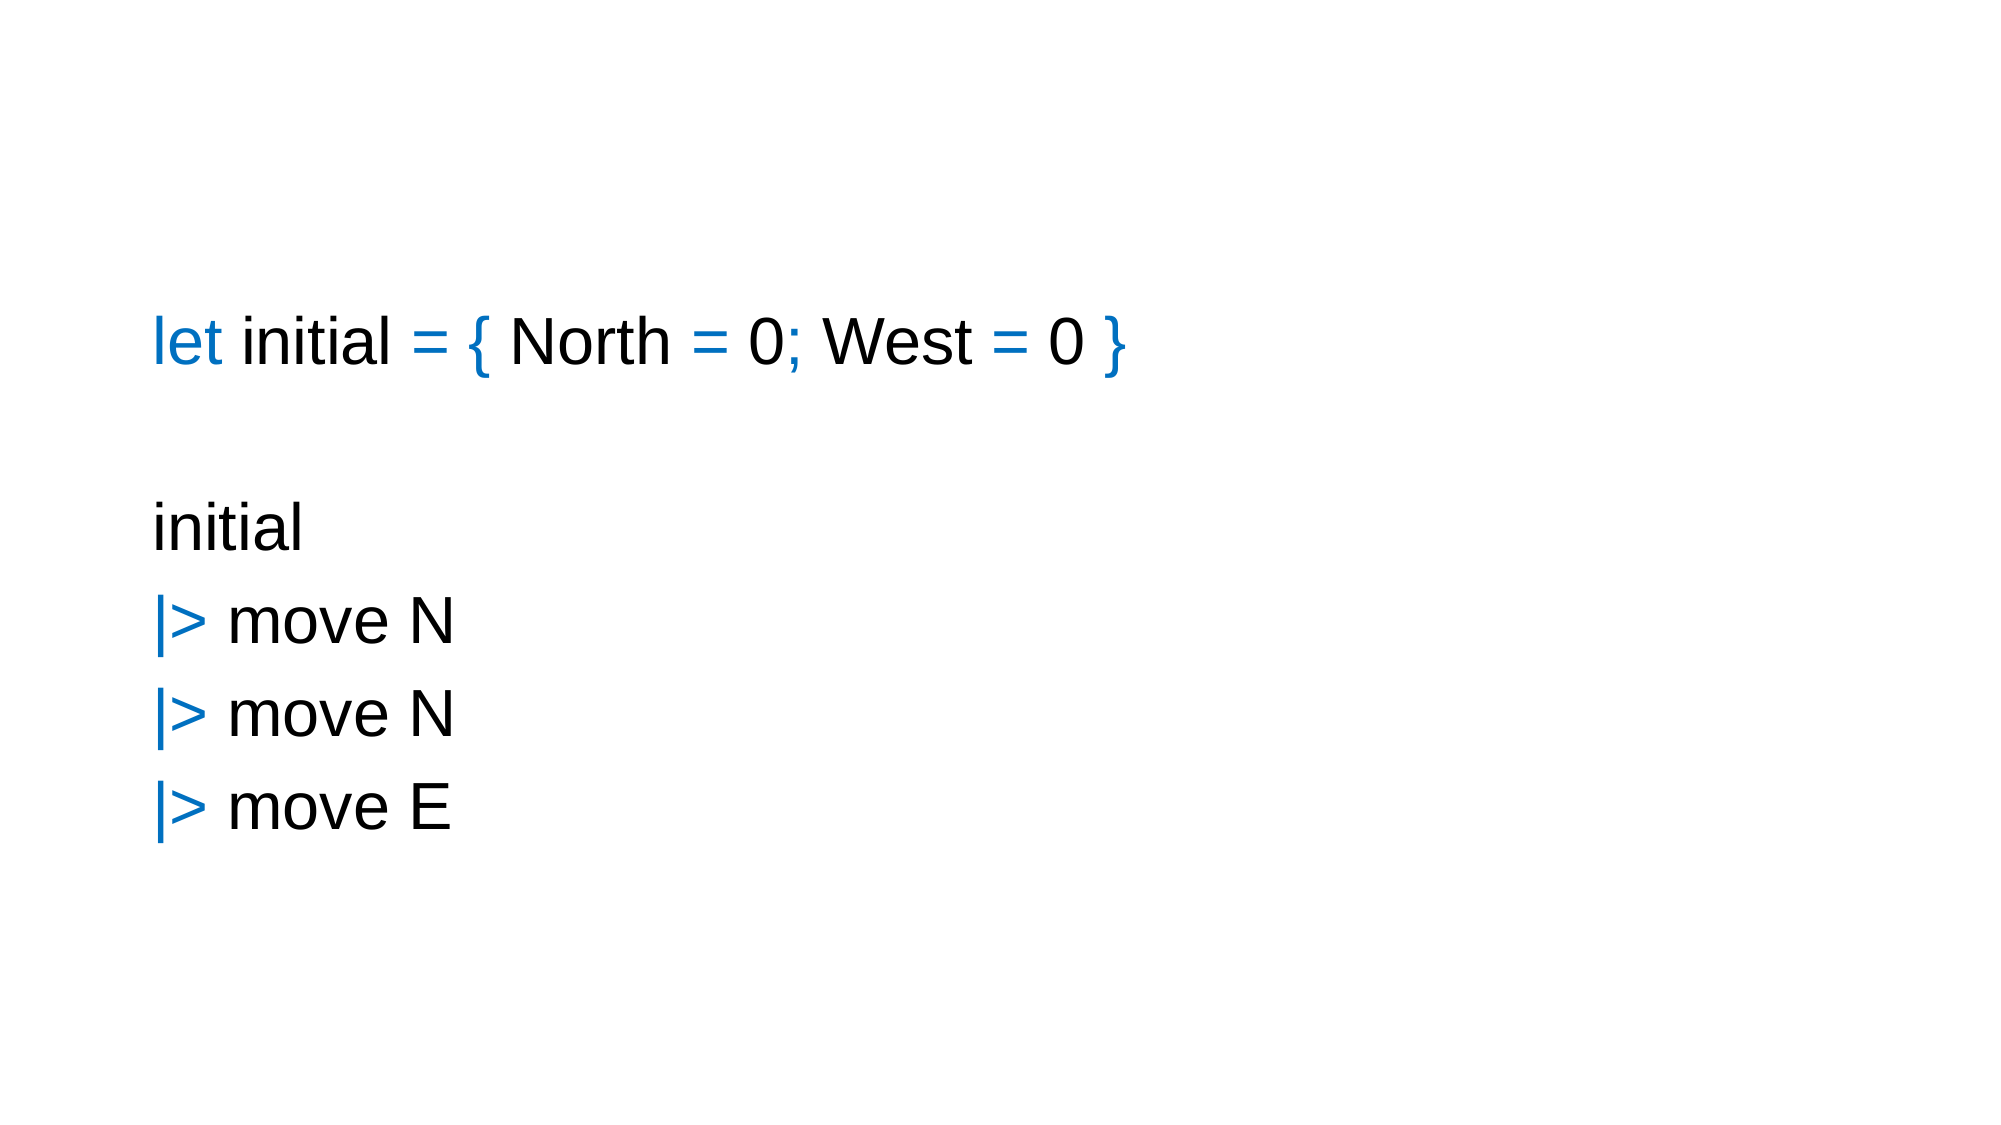

#
let initial = { North = 0; West = 0 }

initial
|> move N
|> move N
|> move E